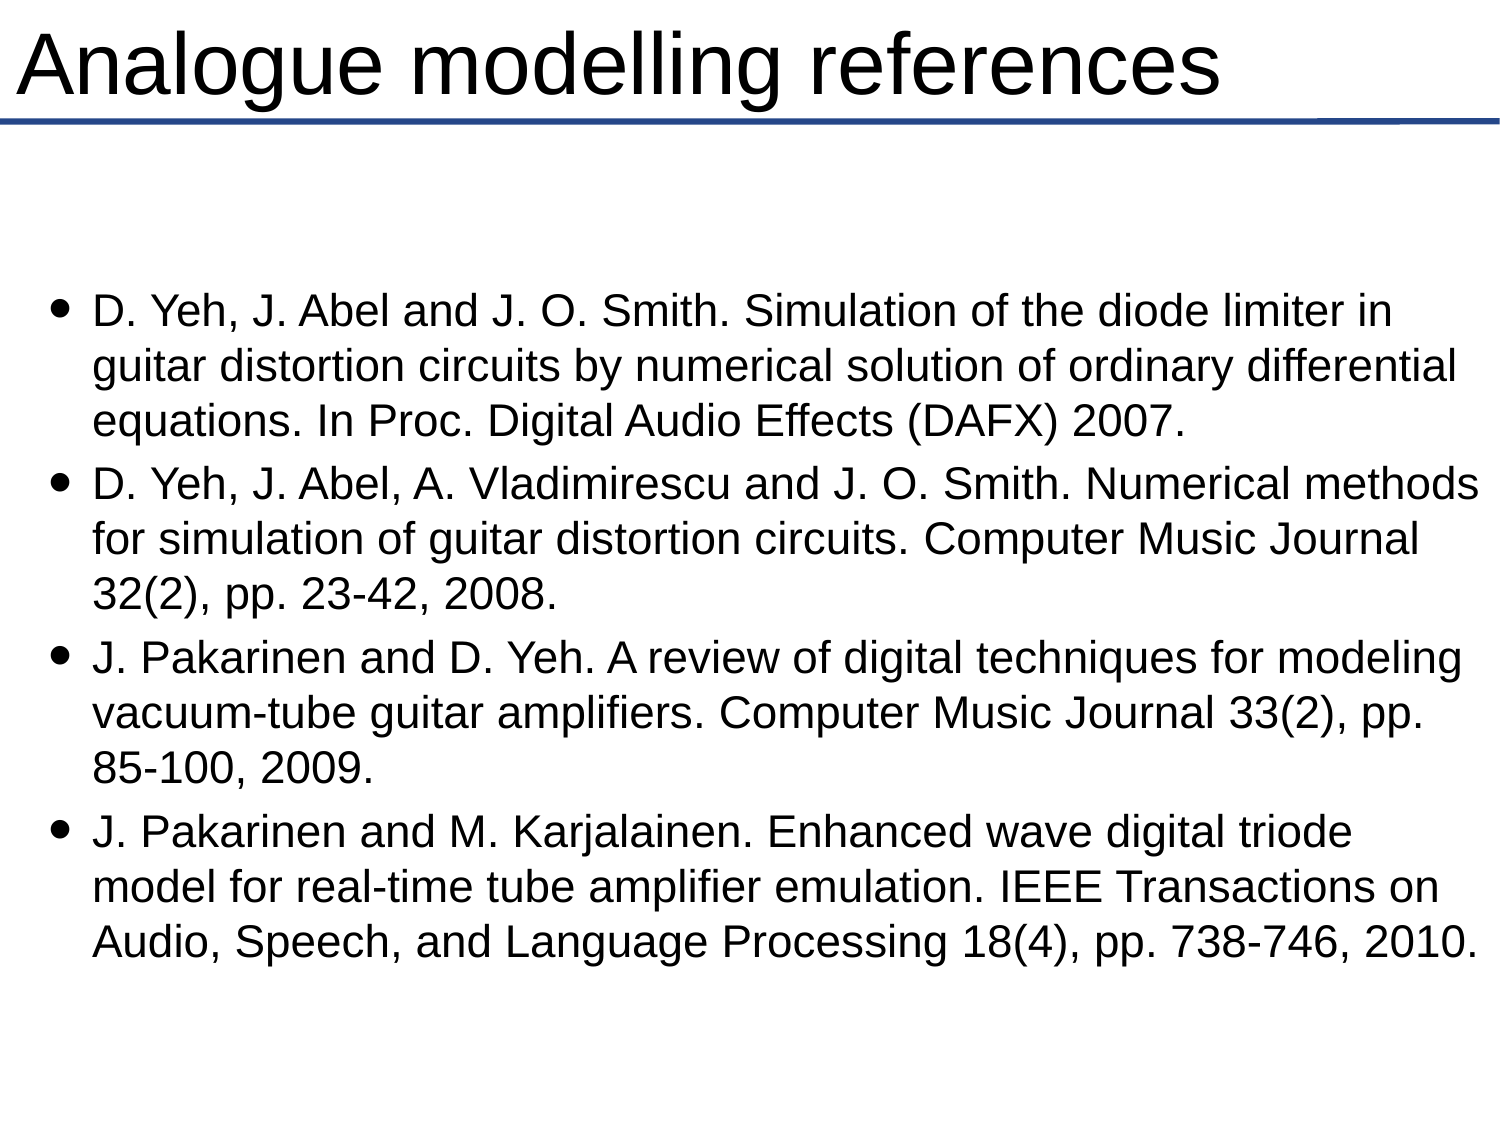

# Analogue modelling references
D. Yeh, J. Abel and J. O. Smith. Simulation of the diode limiter in guitar distortion circuits by numerical solution of ordinary differential equations. In Proc. Digital Audio Effects (DAFX) 2007.
D. Yeh, J. Abel, A. Vladimirescu and J. O. Smith. Numerical methods for simulation of guitar distortion circuits. Computer Music Journal 32(2), pp. 23-42, 2008.
J. Pakarinen and D. Yeh. A review of digital techniques for modeling vacuum-tube guitar amplifiers. Computer Music Journal 33(2), pp. 85-100, 2009.
J. Pakarinen and M. Karjalainen. Enhanced wave digital triode model for real-time tube amplifier emulation. IEEE Transactions on Audio, Speech, and Language Processing 18(4), pp. 738-746, 2010.